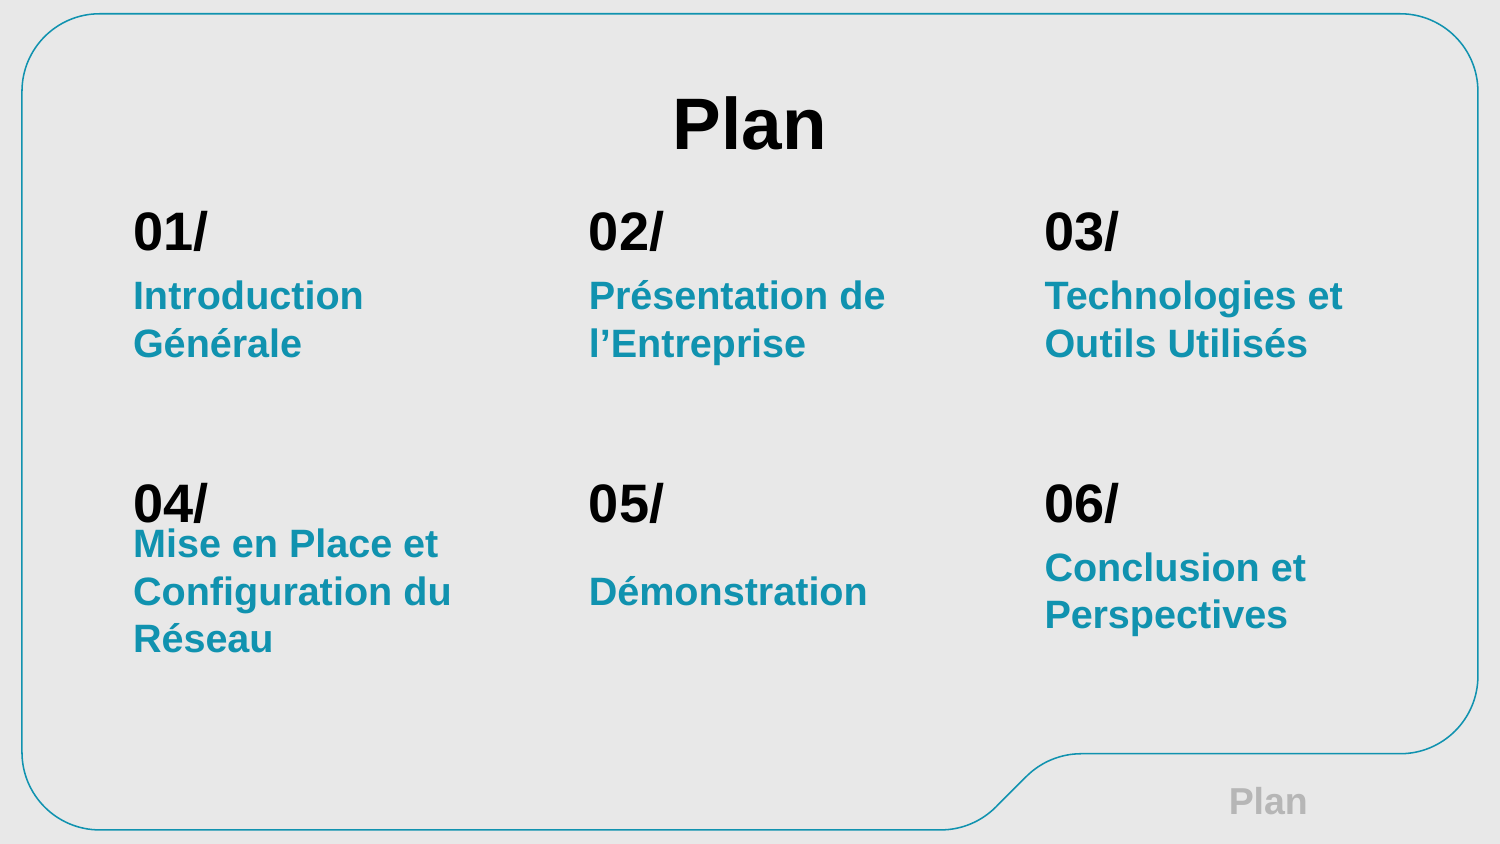

Plan
01/
02/
03/
# Introduction Générale
Présentation de l’Entreprise
Technologies et Outils Utilisés
04/
05/
06/
Mise en Place et Configuration du Réseau
Démonstration
Conclusion et Perspectives
Plan